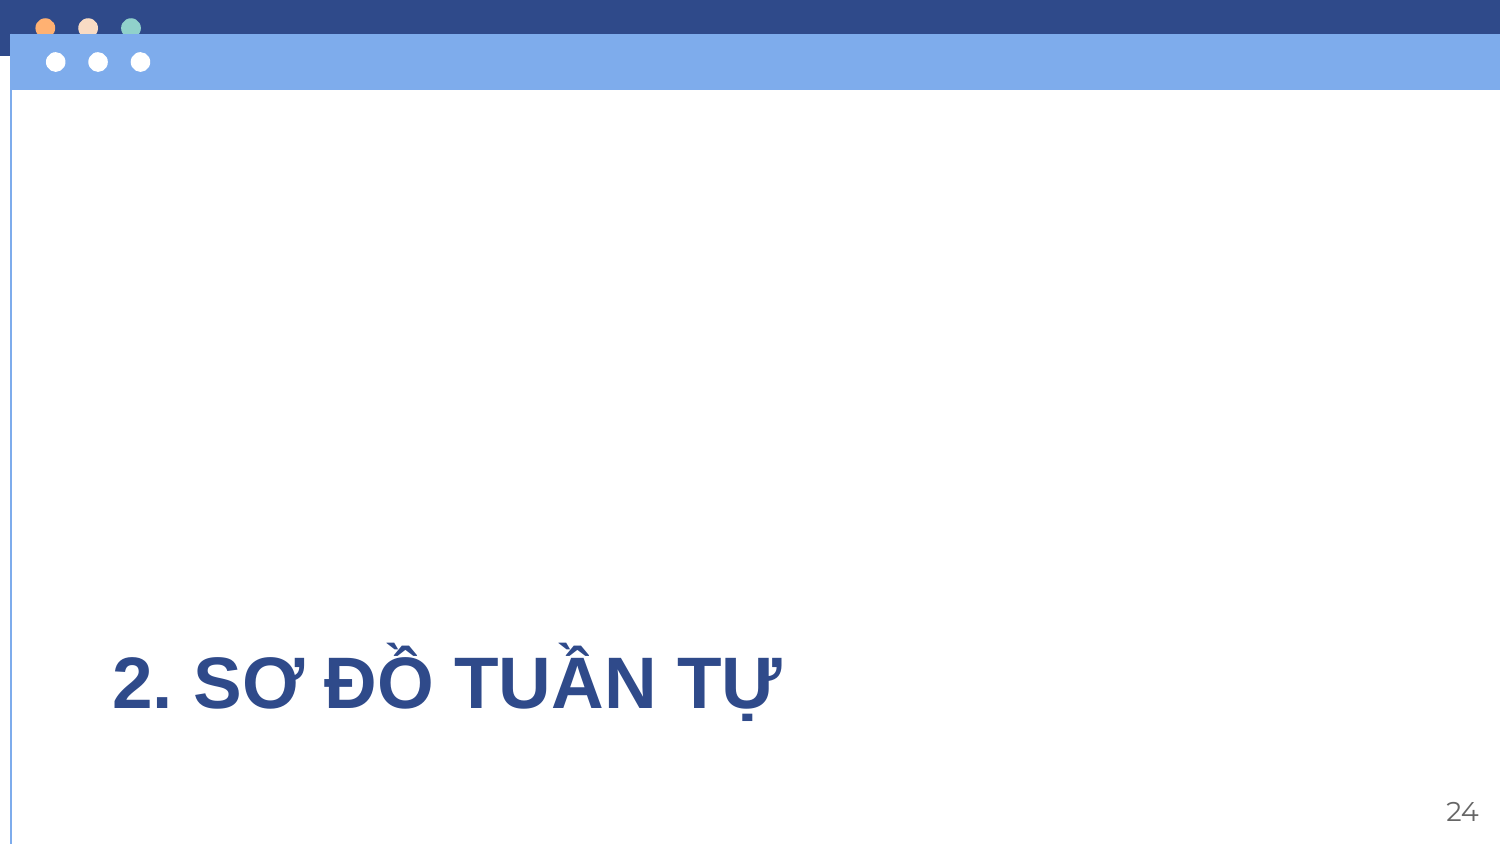

# 2. SƠ ĐỒ TUẦN TỰ
24